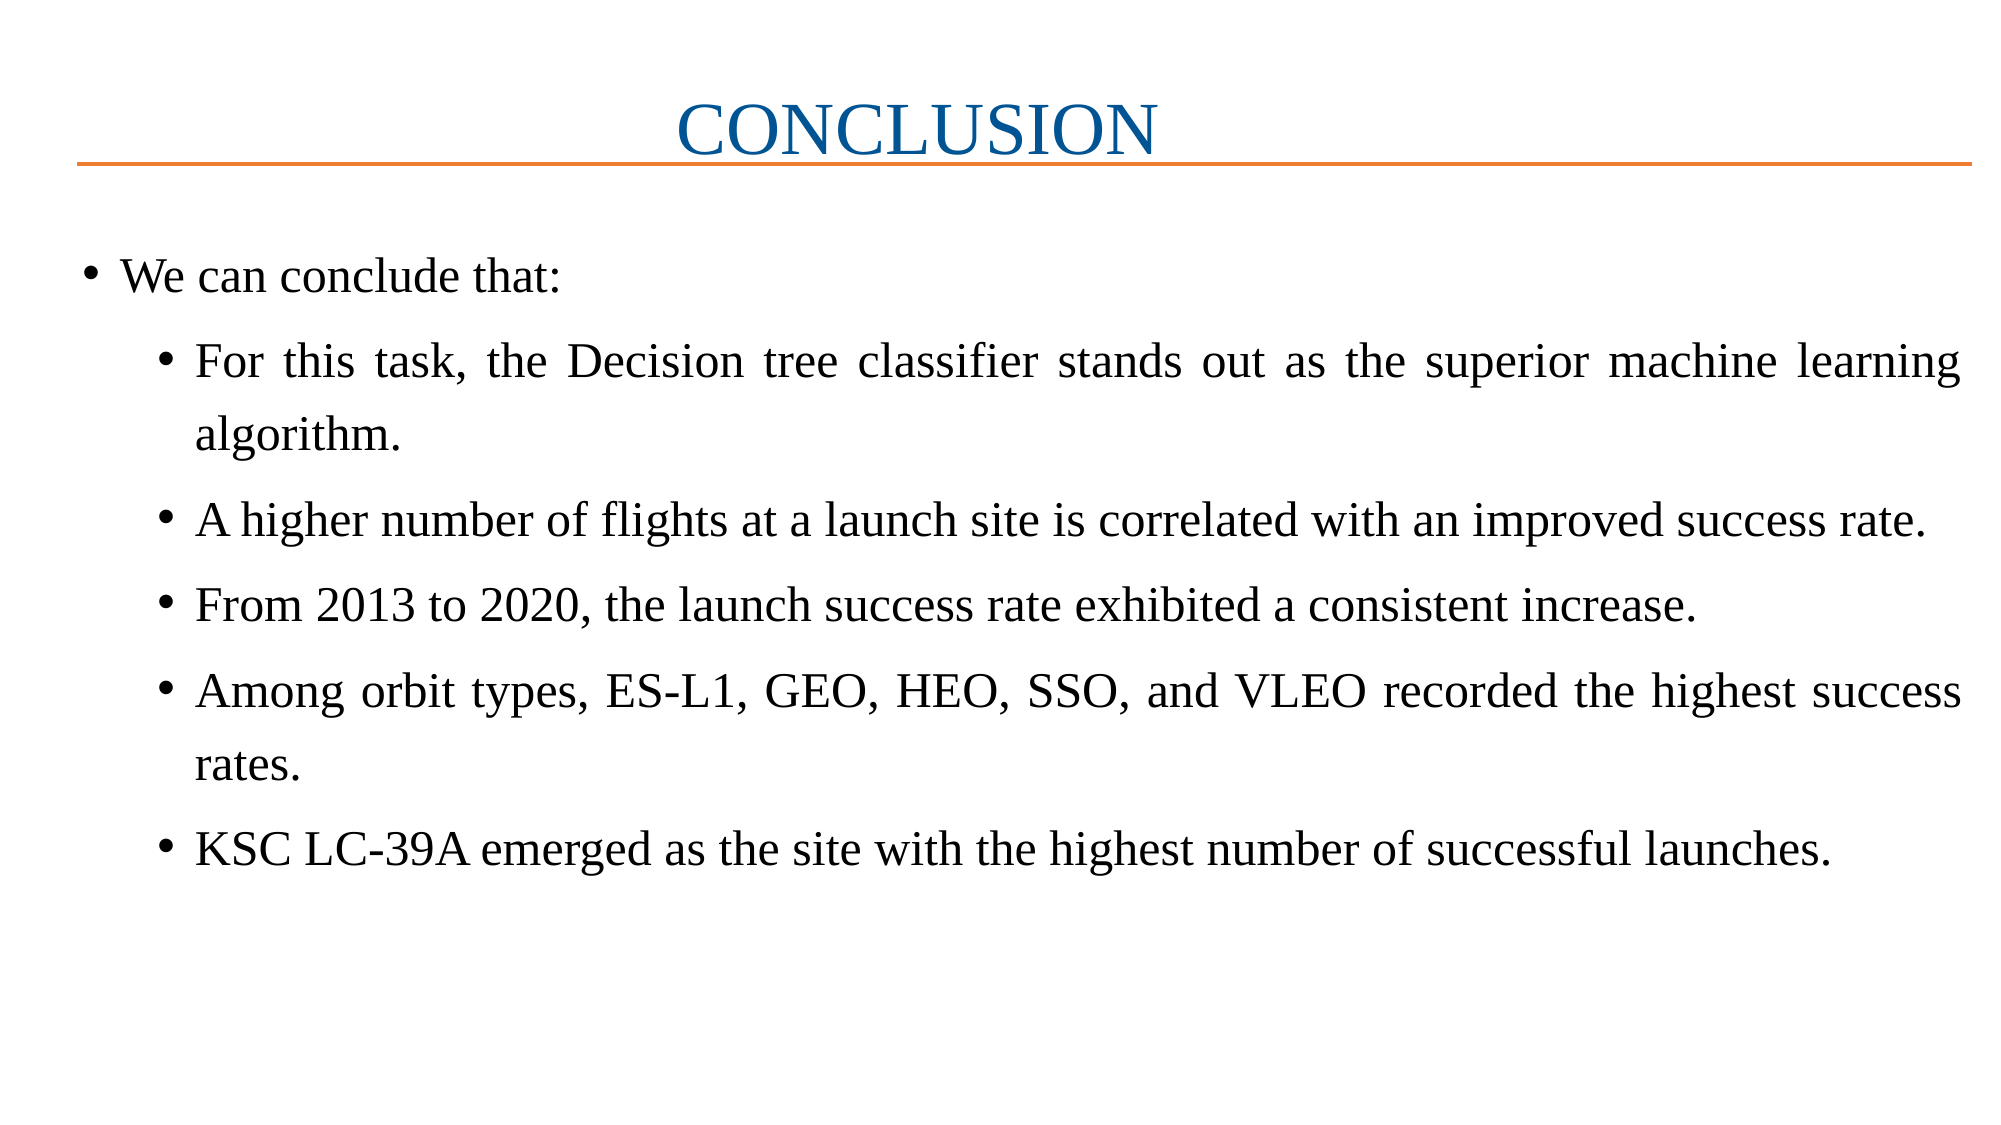

# CONCLUSION
We can conclude that:
For this task, the Decision tree classifier stands out as the superior machine learning algorithm.
A higher number of flights at a launch site is correlated with an improved success rate.
From 2013 to 2020, the launch success rate exhibited a consistent increase.
Among orbit types, ES-L1, GEO, HEO, SSO, and VLEO recorded the highest success rates.
KSC LC-39A emerged as the site with the highest number of successful launches.